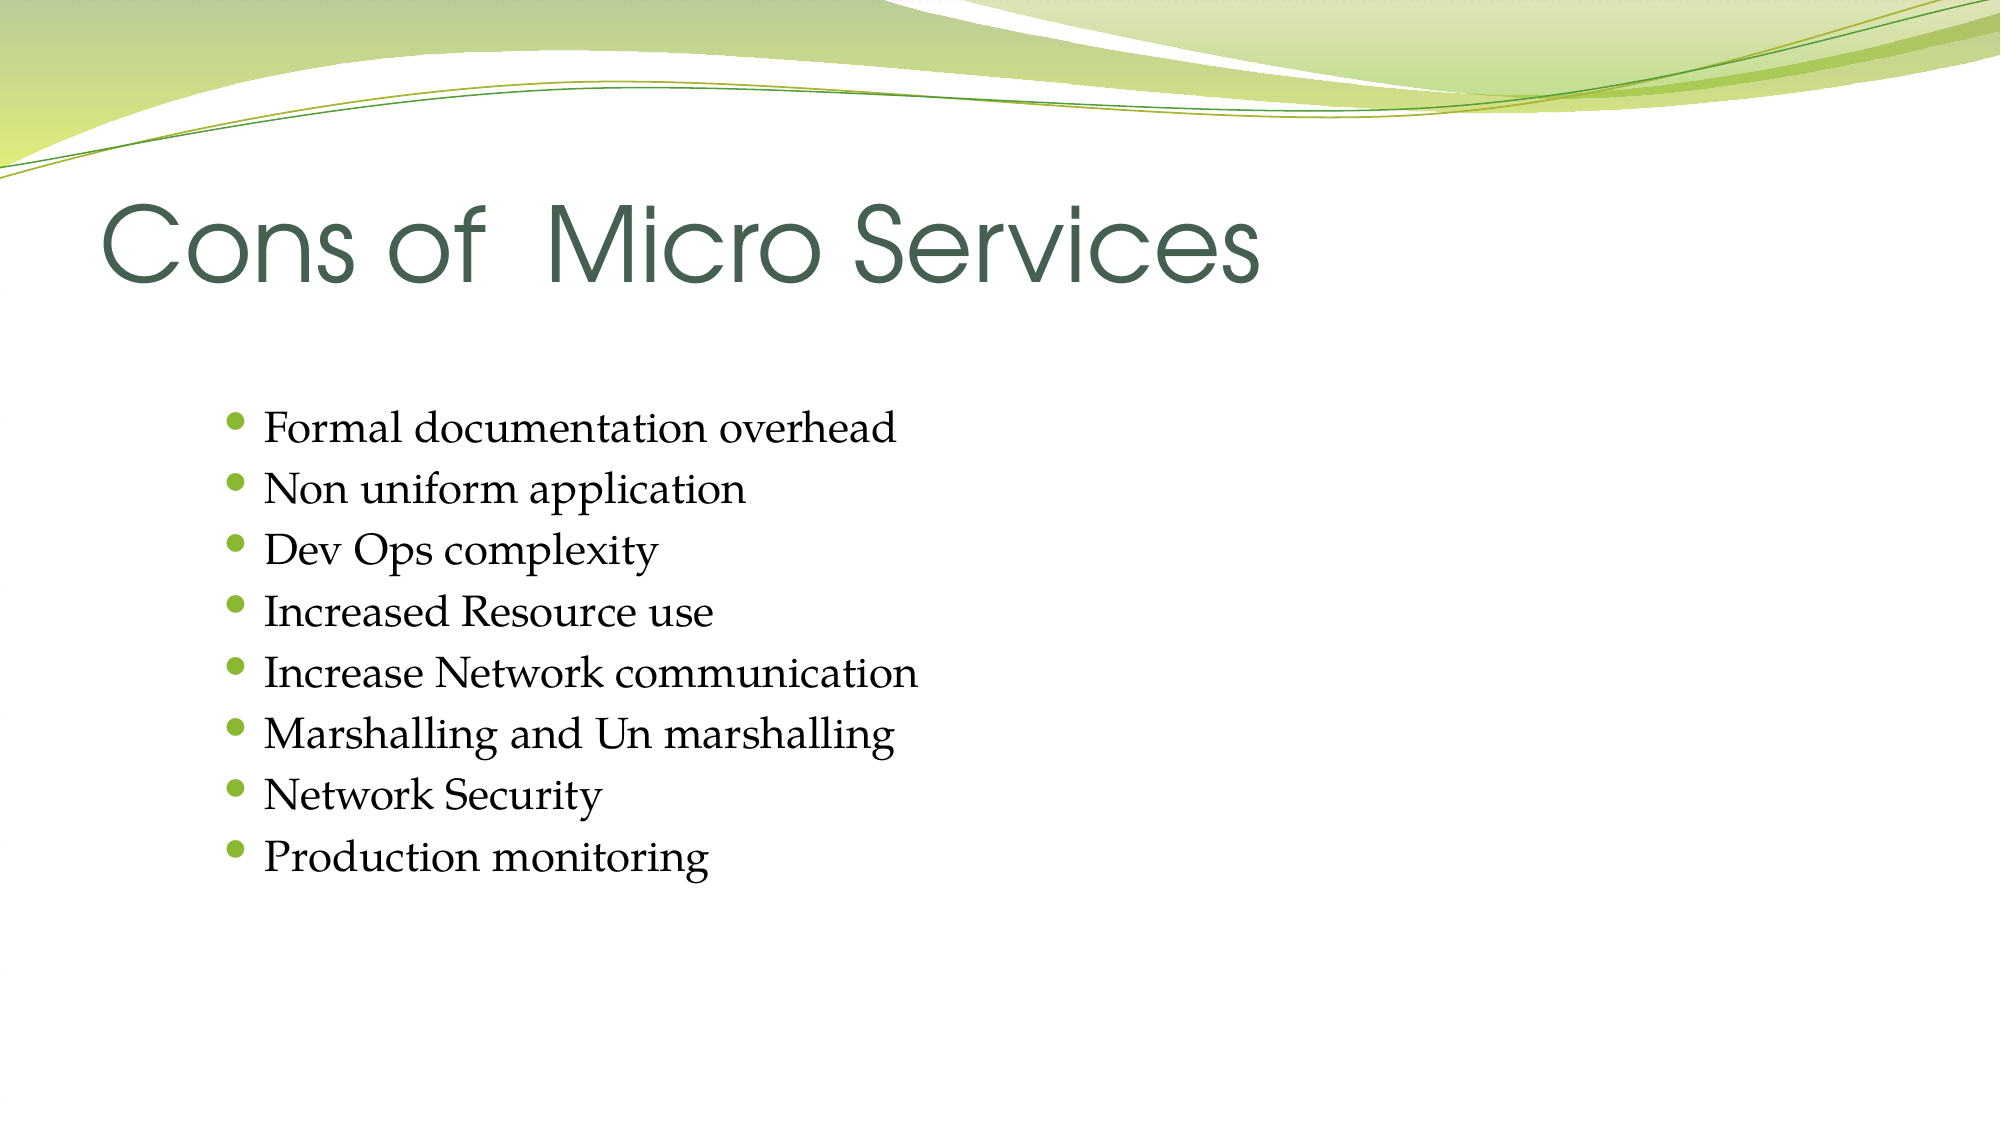

# Cons of  Micro Services

Formal documentation overhead
Non uniform application
Dev Ops complexity
Increased Resource use
Increase Network communication
Marshalling and Un marshalling
Network Security
Production monitoring